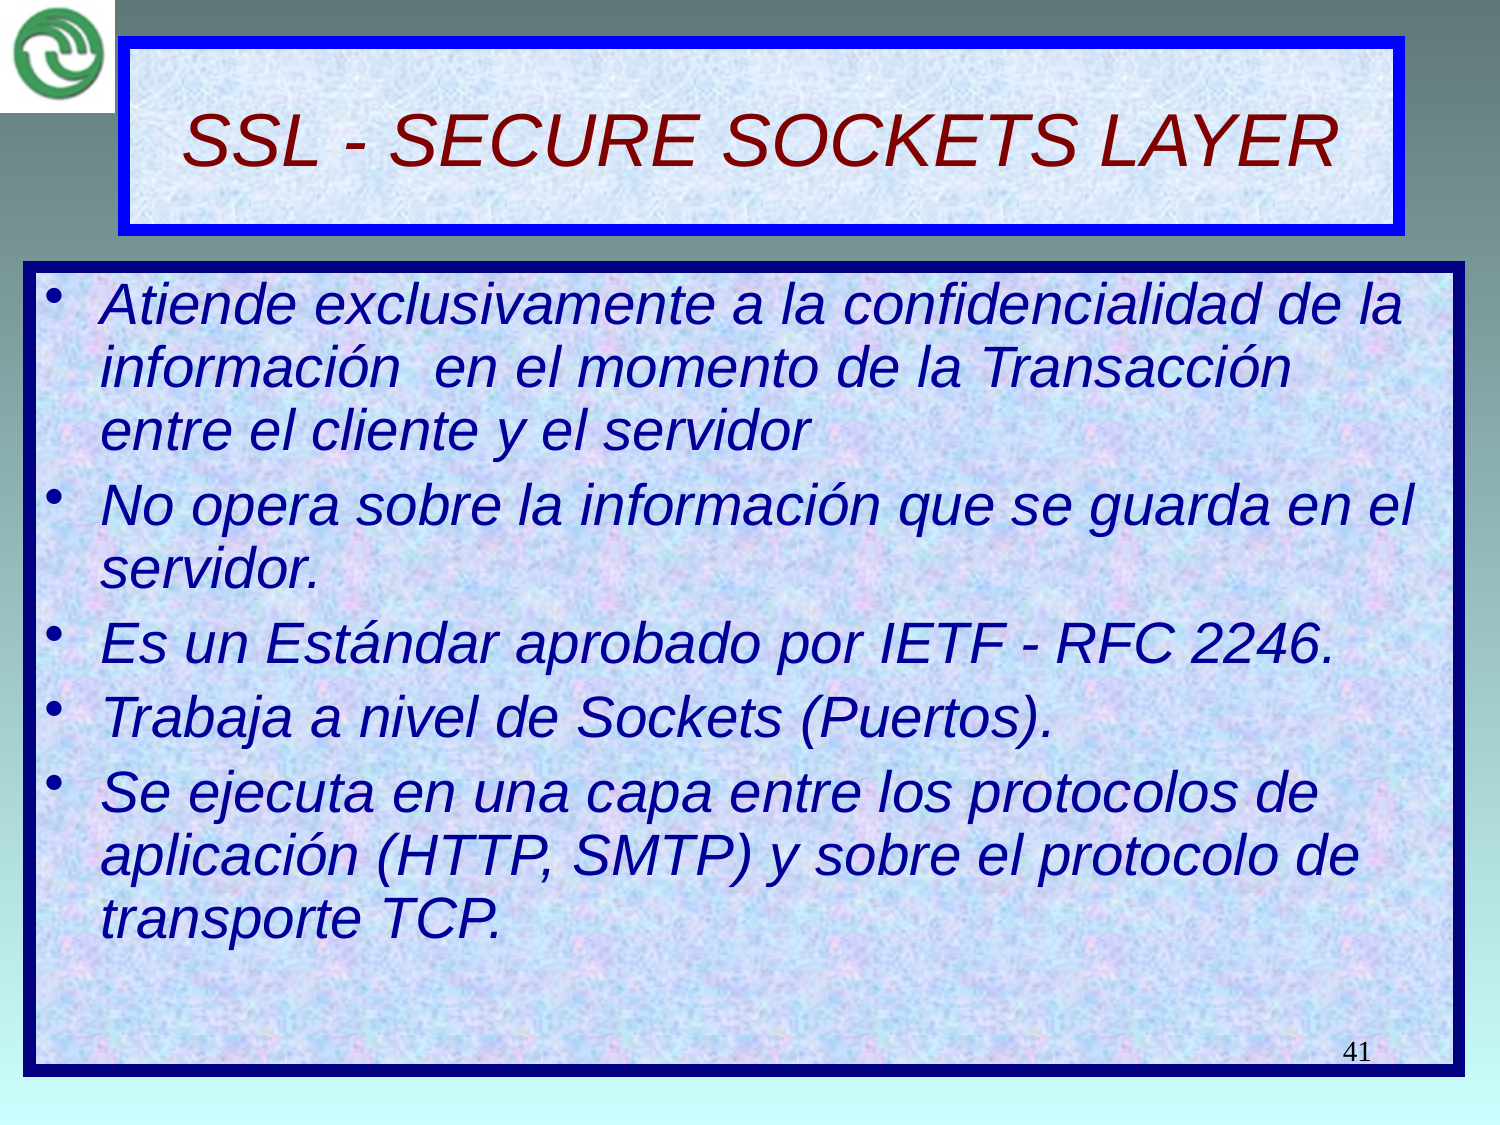

# SSL - SECURE SOCKETS LAYER
Atiende exclusivamente a la confidencialidad de la información  en el momento de la Transacción entre el cliente y el servidor
No opera sobre la información que se guarda en el servidor.
Es un Estándar aprobado por IETF - RFC 2246.
Trabaja a nivel de Sockets (Puertos).
Se ejecuta en una capa entre los protocolos de aplicación (HTTP, SMTP) y sobre el protocolo de transporte TCP.
41